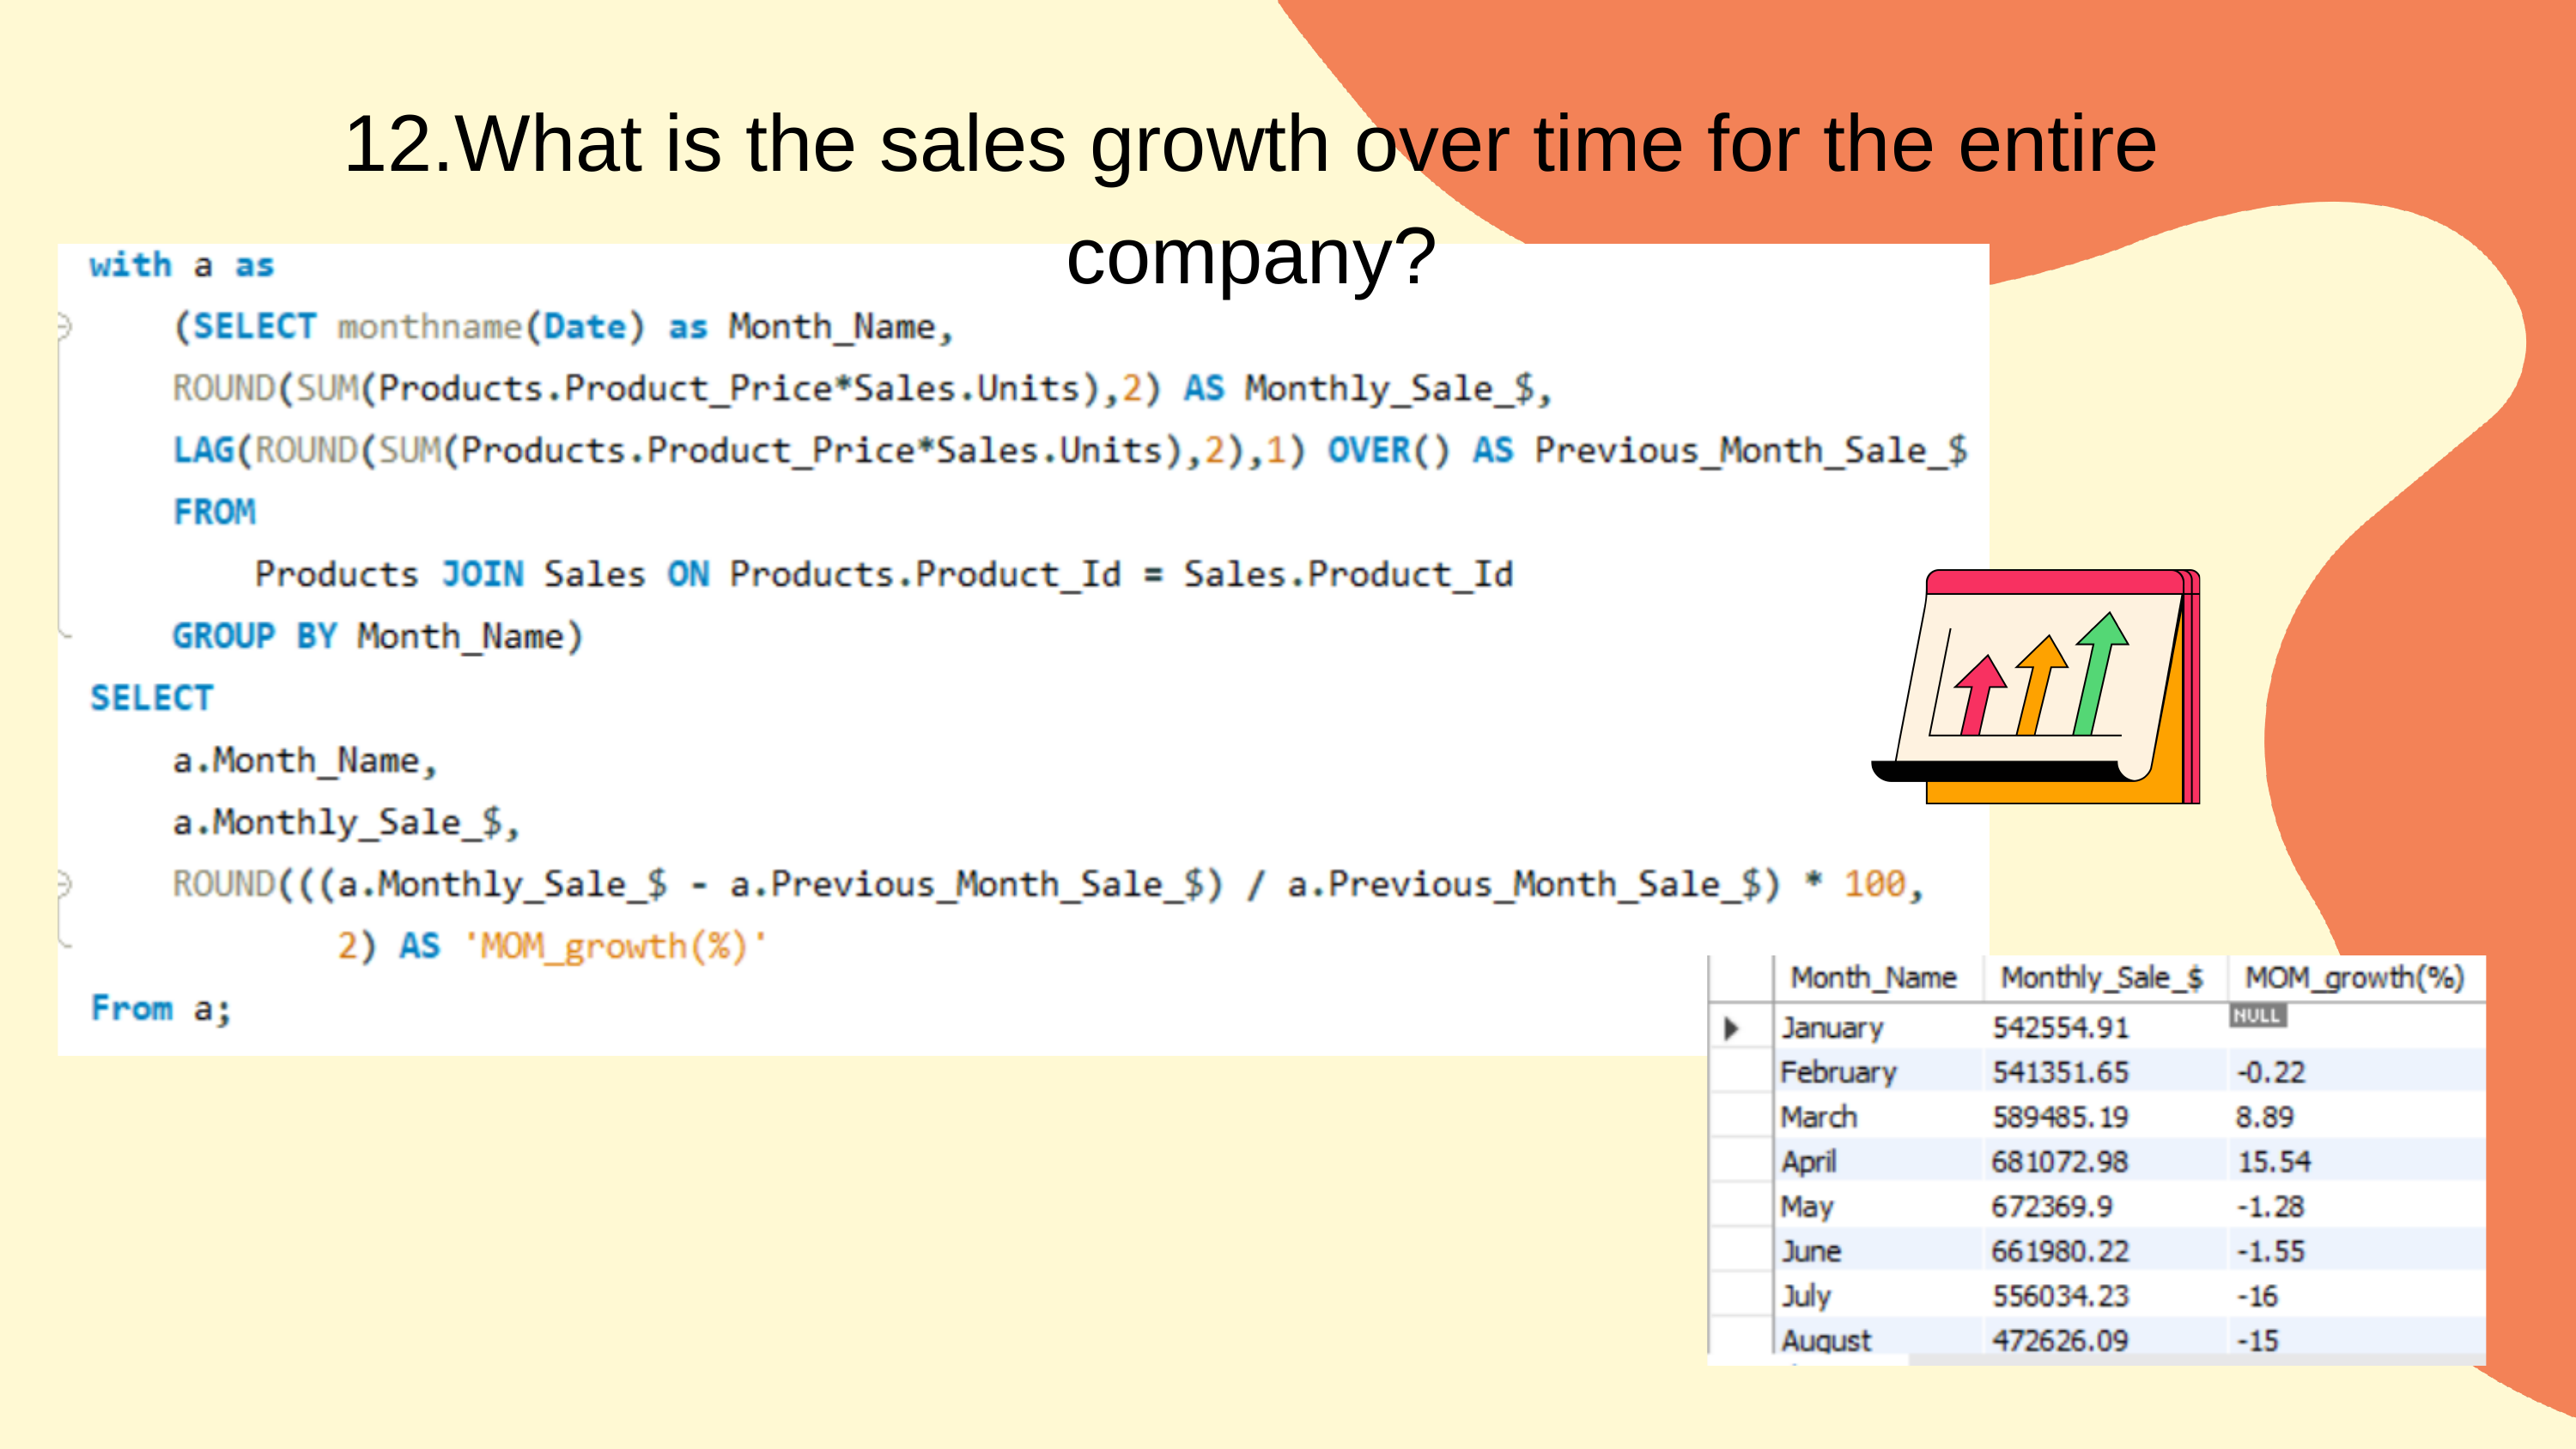

12.What is the sales growth over time for the entire company?